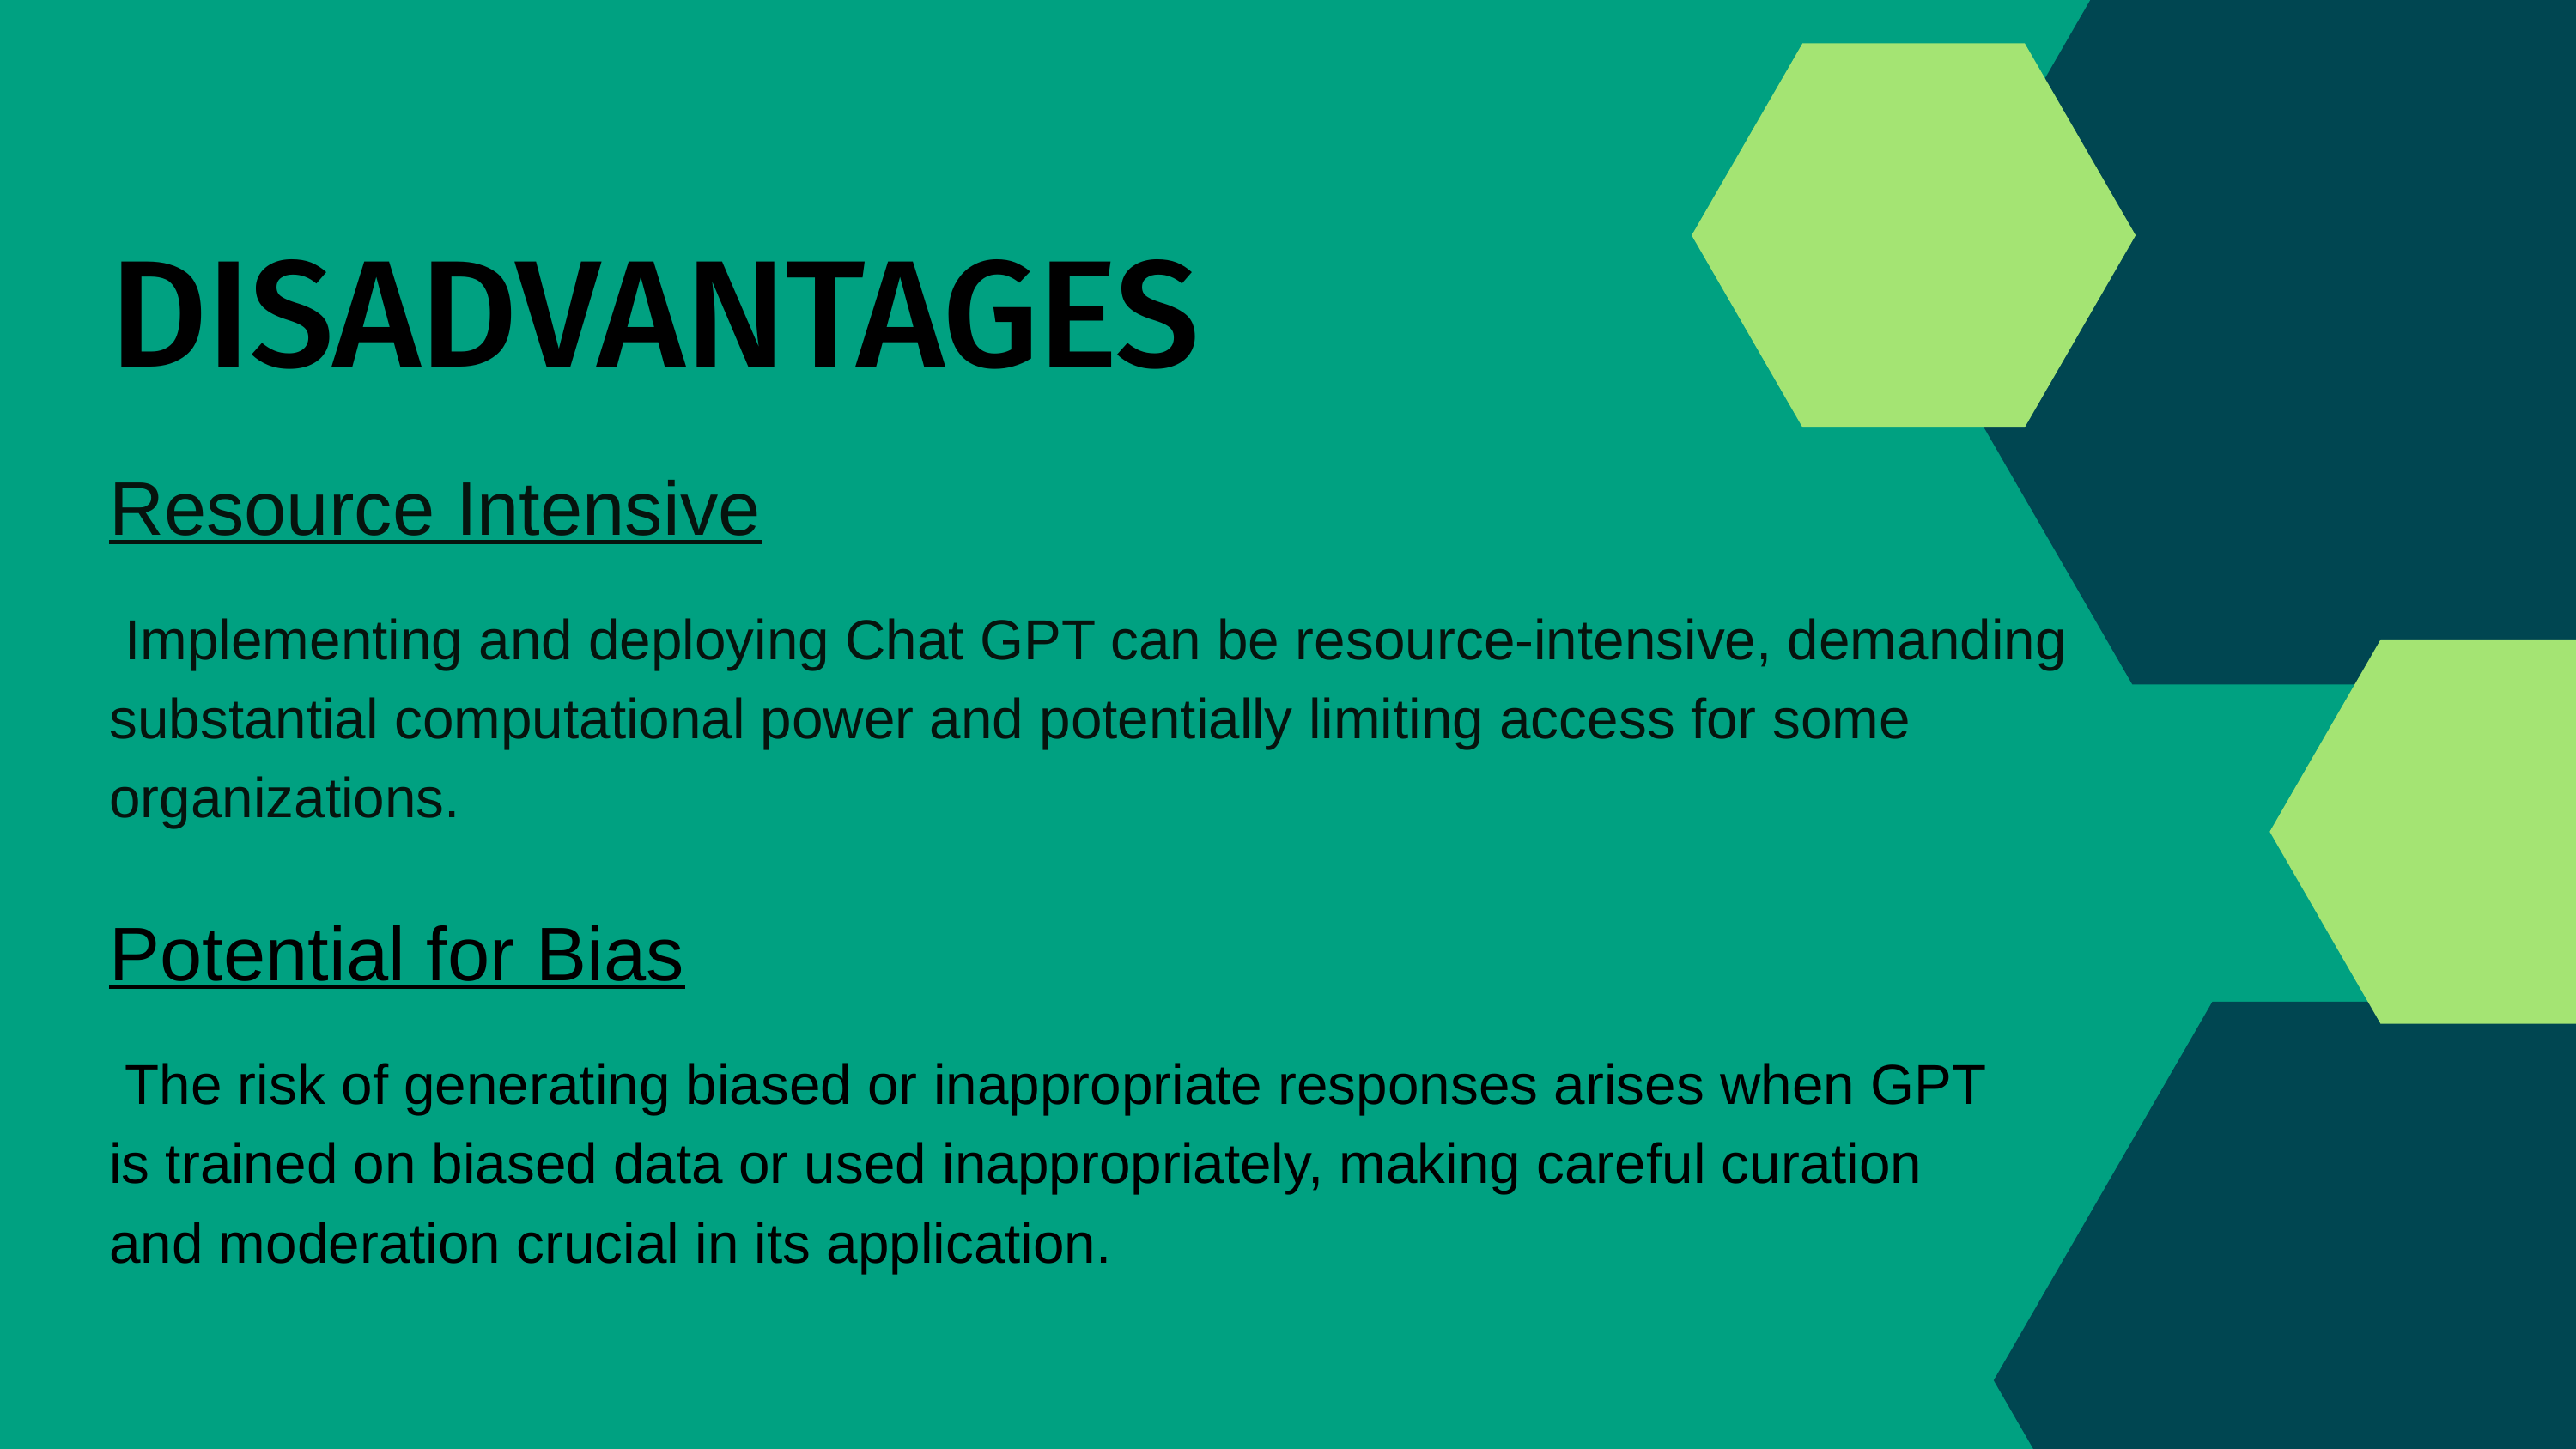

DISADVANTAGES
Resource Intensive

 Implementing and deploying Chat GPT can be resource-intensive, demanding substantial computational power and potentially limiting access for some organizations.

Potential for Bias

 The risk of generating biased or inappropriate responses arises when GPT is trained on biased data or used inappropriately, making careful curation and moderation crucial in its application.